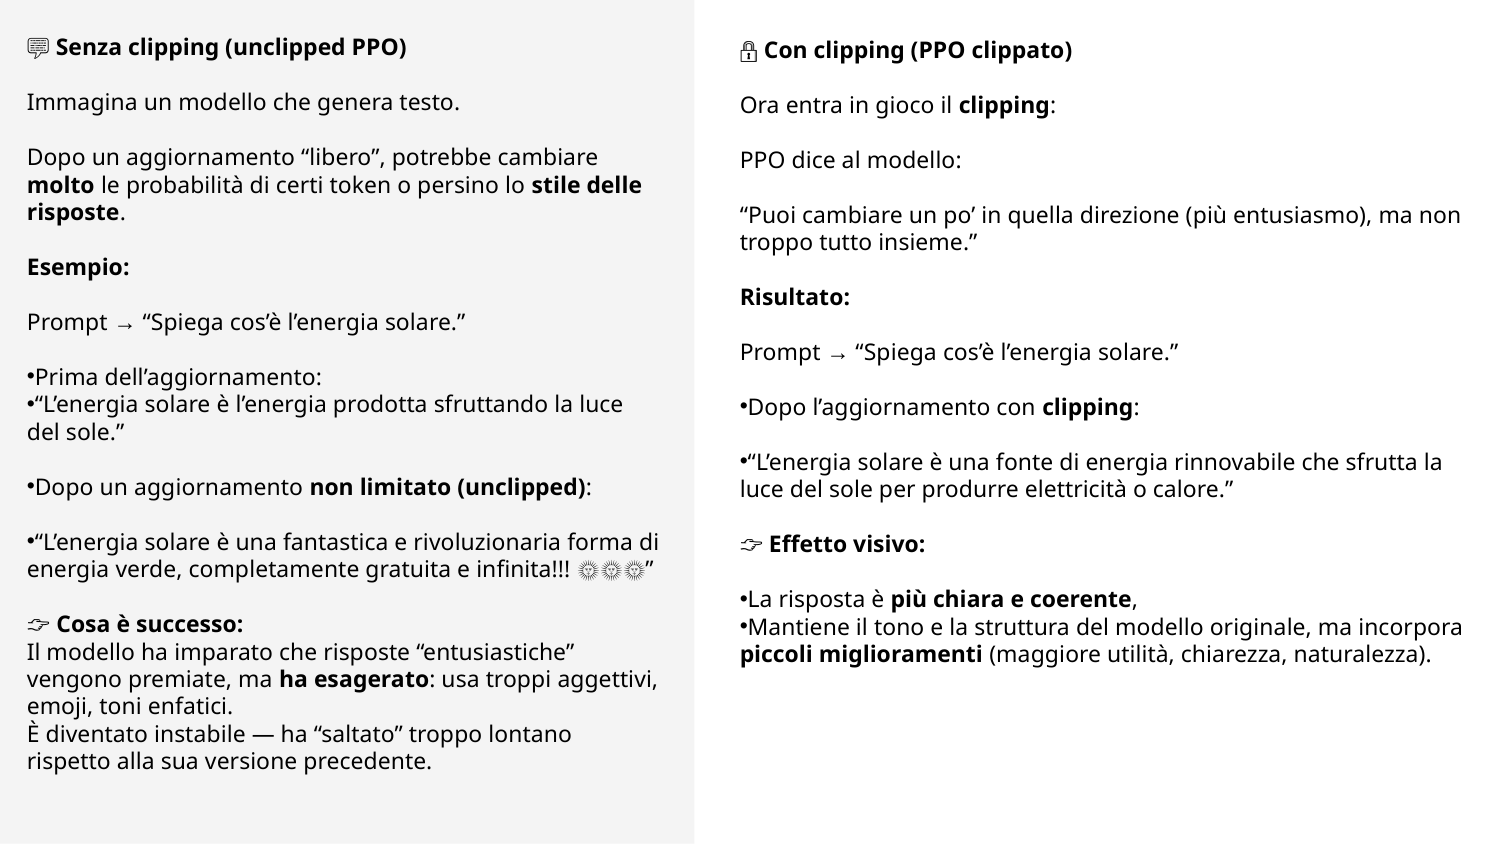

💬 Senza clipping (unclipped PPO)

Immagina un modello che genera testo.
Dopo un aggiornamento “libero”, potrebbe cambiare molto le probabilità di certi token o persino lo stile delle risposte.

Esempio:
Prompt → “Spiega cos’è l’energia solare.”

Prima dell’aggiornamento:
“L’energia solare è l’energia prodotta sfruttando la luce del sole.”

Dopo un aggiornamento non limitato (unclipped):

“L’energia solare è una fantastica e rivoluzionaria forma di energia verde, completamente gratuita e infinita!!! 🌞🌞🌞”

👉 Cosa è successo:
Il modello ha imparato che risposte “entusiastiche” vengono premiate, ma ha esagerato: usa troppi aggettivi, emoji, toni enfatici.
È diventato instabile — ha “saltato” troppo lontano rispetto alla sua versione precedente.
🔒 Con clipping (PPO clippato)

Ora entra in gioco il clipping:
PPO dice al modello:

“Puoi cambiare un po’ in quella direzione (più entusiasmo), ma non troppo tutto insieme.”

Risultato:
Prompt → “Spiega cos’è l’energia solare.”

Dopo l’aggiornamento con clipping:

“L’energia solare è una fonte di energia rinnovabile che sfrutta la luce del sole per produrre elettricità o calore.”

👉 Effetto visivo:

La risposta è più chiara e coerente,
Mantiene il tono e la struttura del modello originale, ma incorpora piccoli miglioramenti (maggiore utilità, chiarezza, naturalezza).